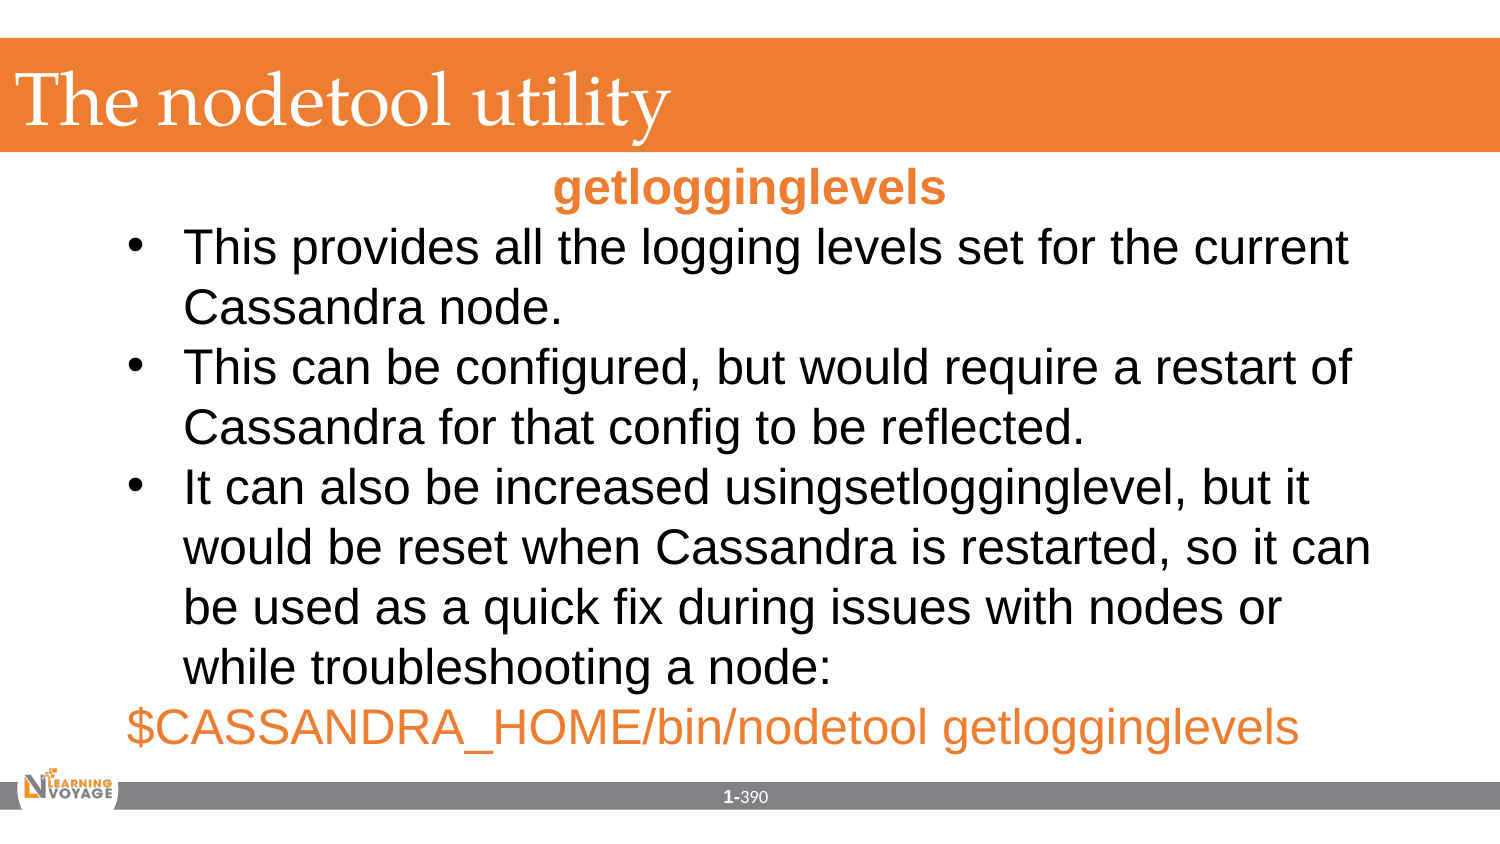

The nodetool utility
getlogginglevels
This provides all the logging levels set for the current Cassandra node.
This can be configured, but would require a restart of Cassandra for that config to be reflected.
It can also be increased usingsetlogginglevel, but it would be reset when Cassandra is restarted, so it can be used as a quick fix during issues with nodes or while troubleshooting a node:
$CASSANDRA_HOME/bin/nodetool getlogginglevels
1-390